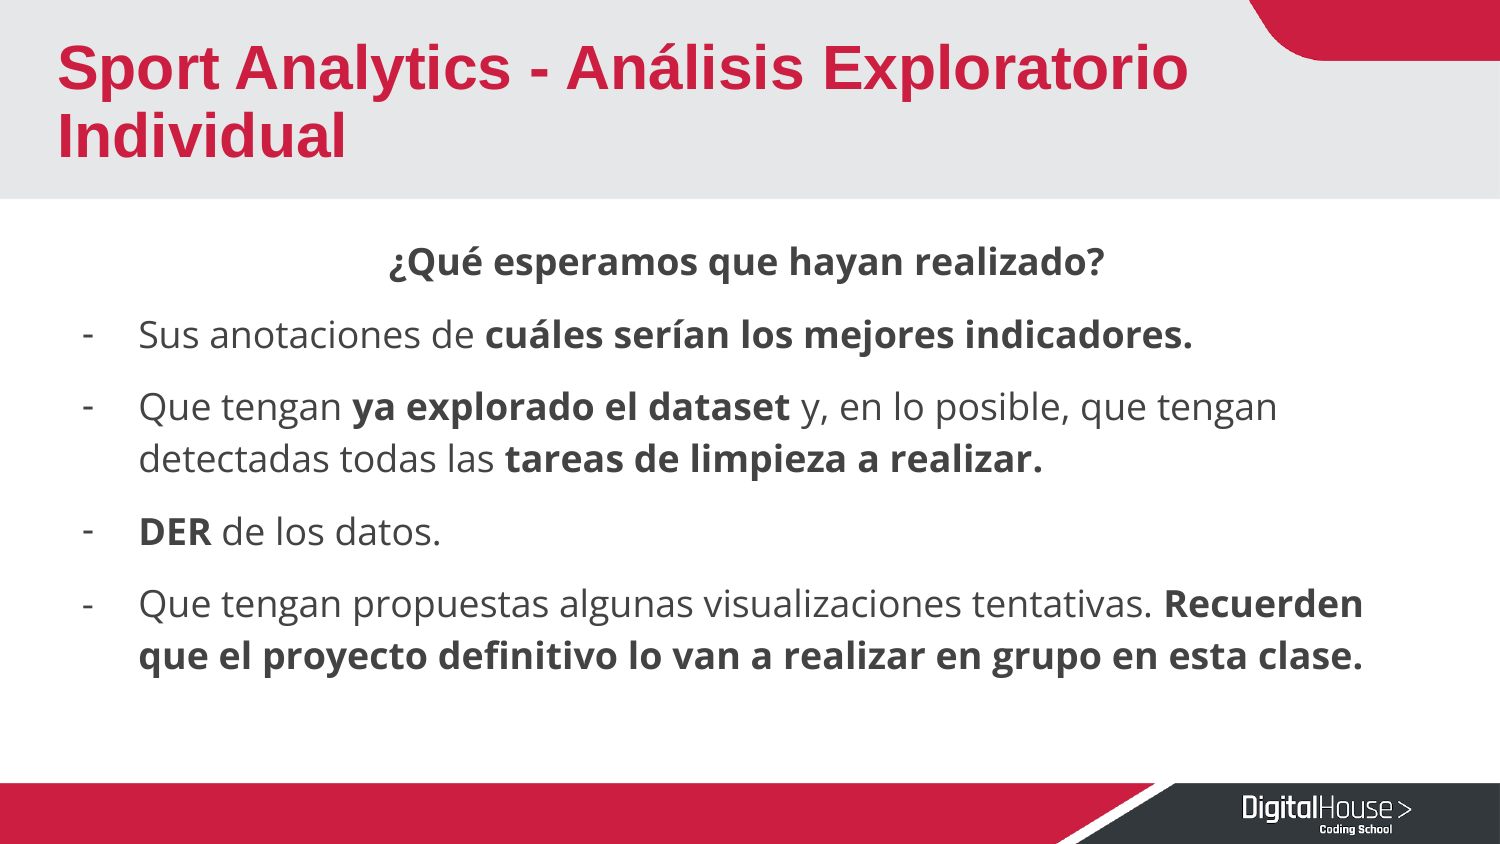

# Sport Analytics - Análisis Exploratorio Individual
¿Qué esperamos que hayan realizado?
Sus anotaciones de cuáles serían los mejores indicadores.
Que tengan ya explorado el dataset y, en lo posible, que tengan detectadas todas las tareas de limpieza a realizar.
DER de los datos.
Que tengan propuestas algunas visualizaciones tentativas. Recuerden que el proyecto definitivo lo van a realizar en grupo en esta clase.